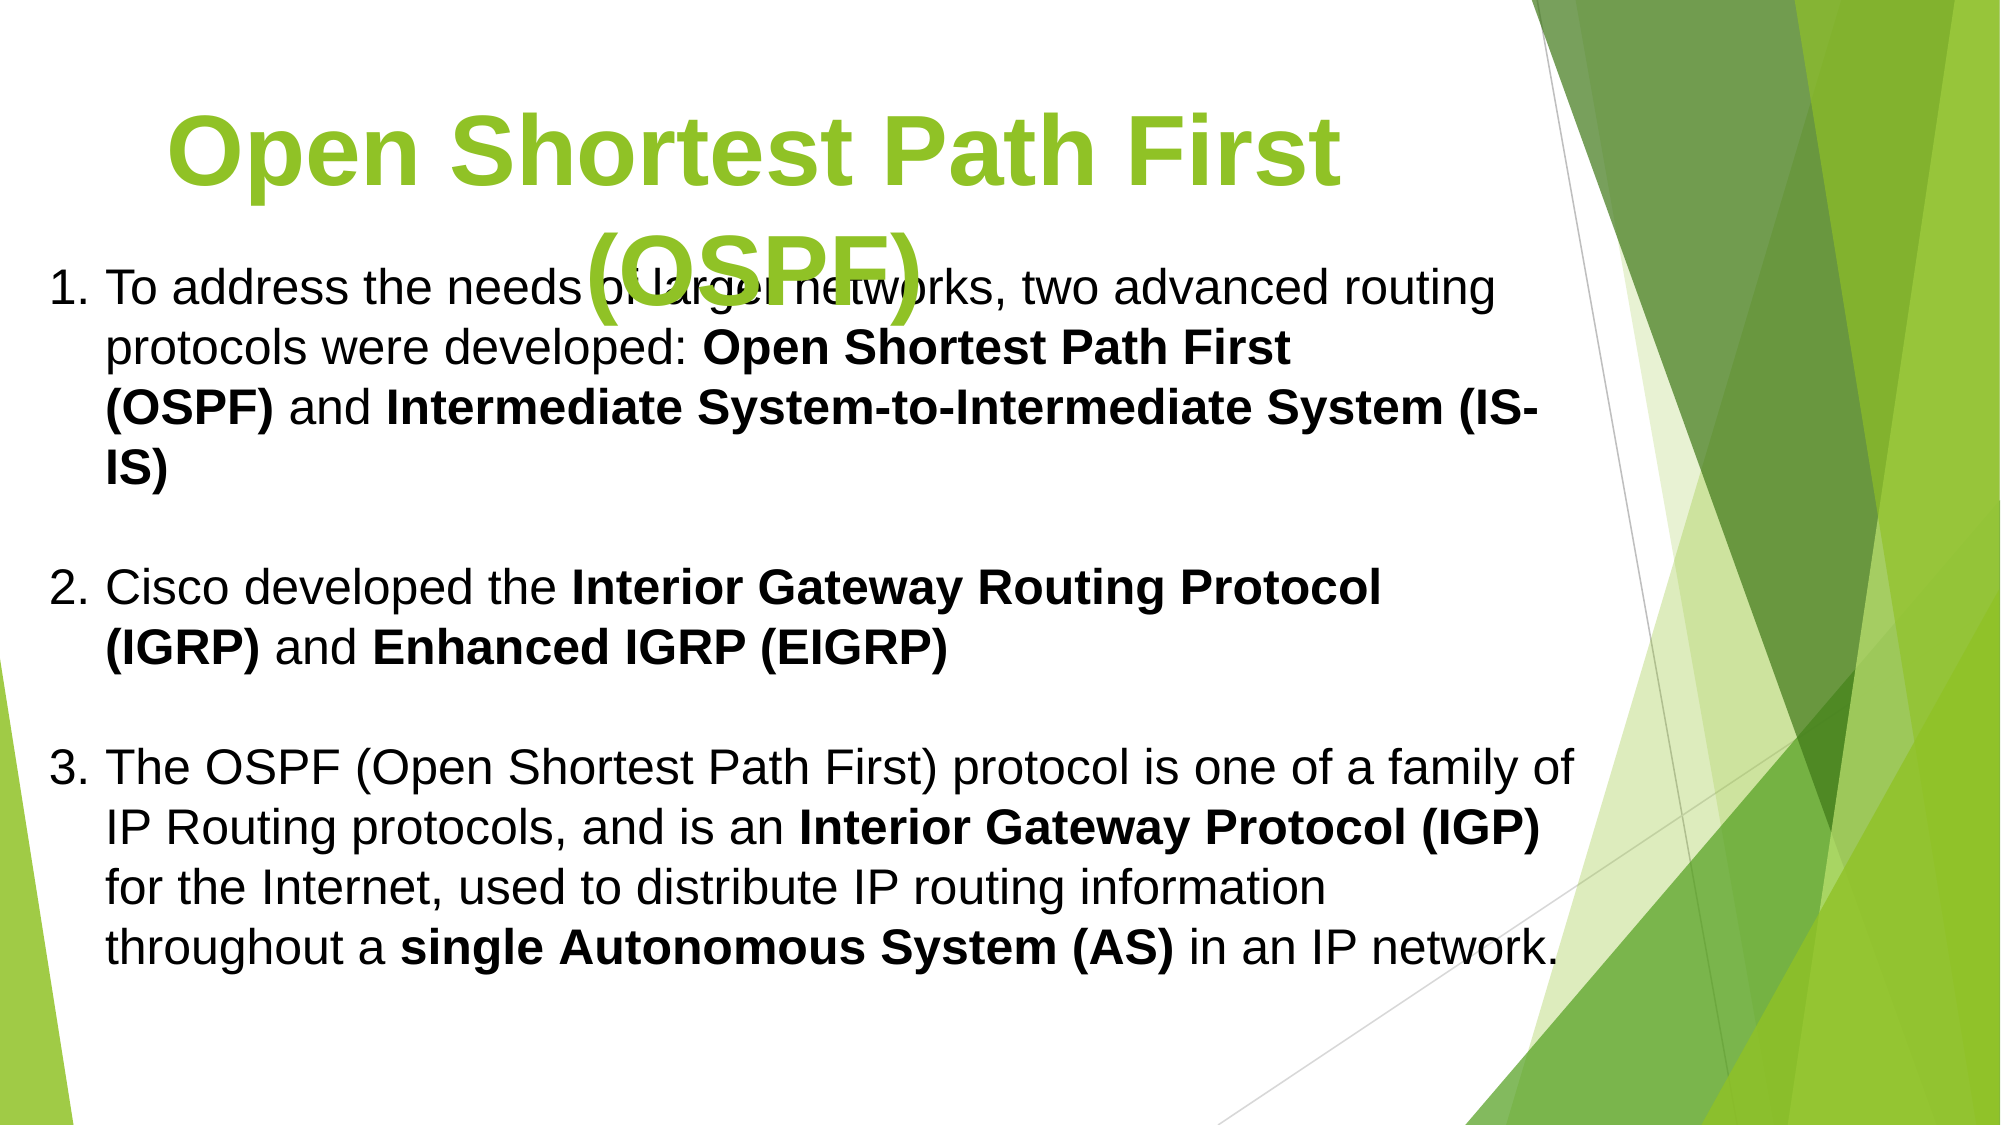

Open Shortest Path First (OSPF)
To address the needs of larger networks, two advanced routing protocols were developed: Open Shortest Path First (OSPF) and Intermediate System-to-Intermediate System (IS-IS)

Cisco developed the Interior Gateway Routing Protocol (IGRP) and Enhanced IGRP (EIGRP)

The OSPF (Open Shortest Path First) protocol is one of a family of IP Routing protocols, and is an Interior Gateway Protocol (IGP) for the Internet, used to distribute IP routing information throughout a single Autonomous System (AS) in an IP network.